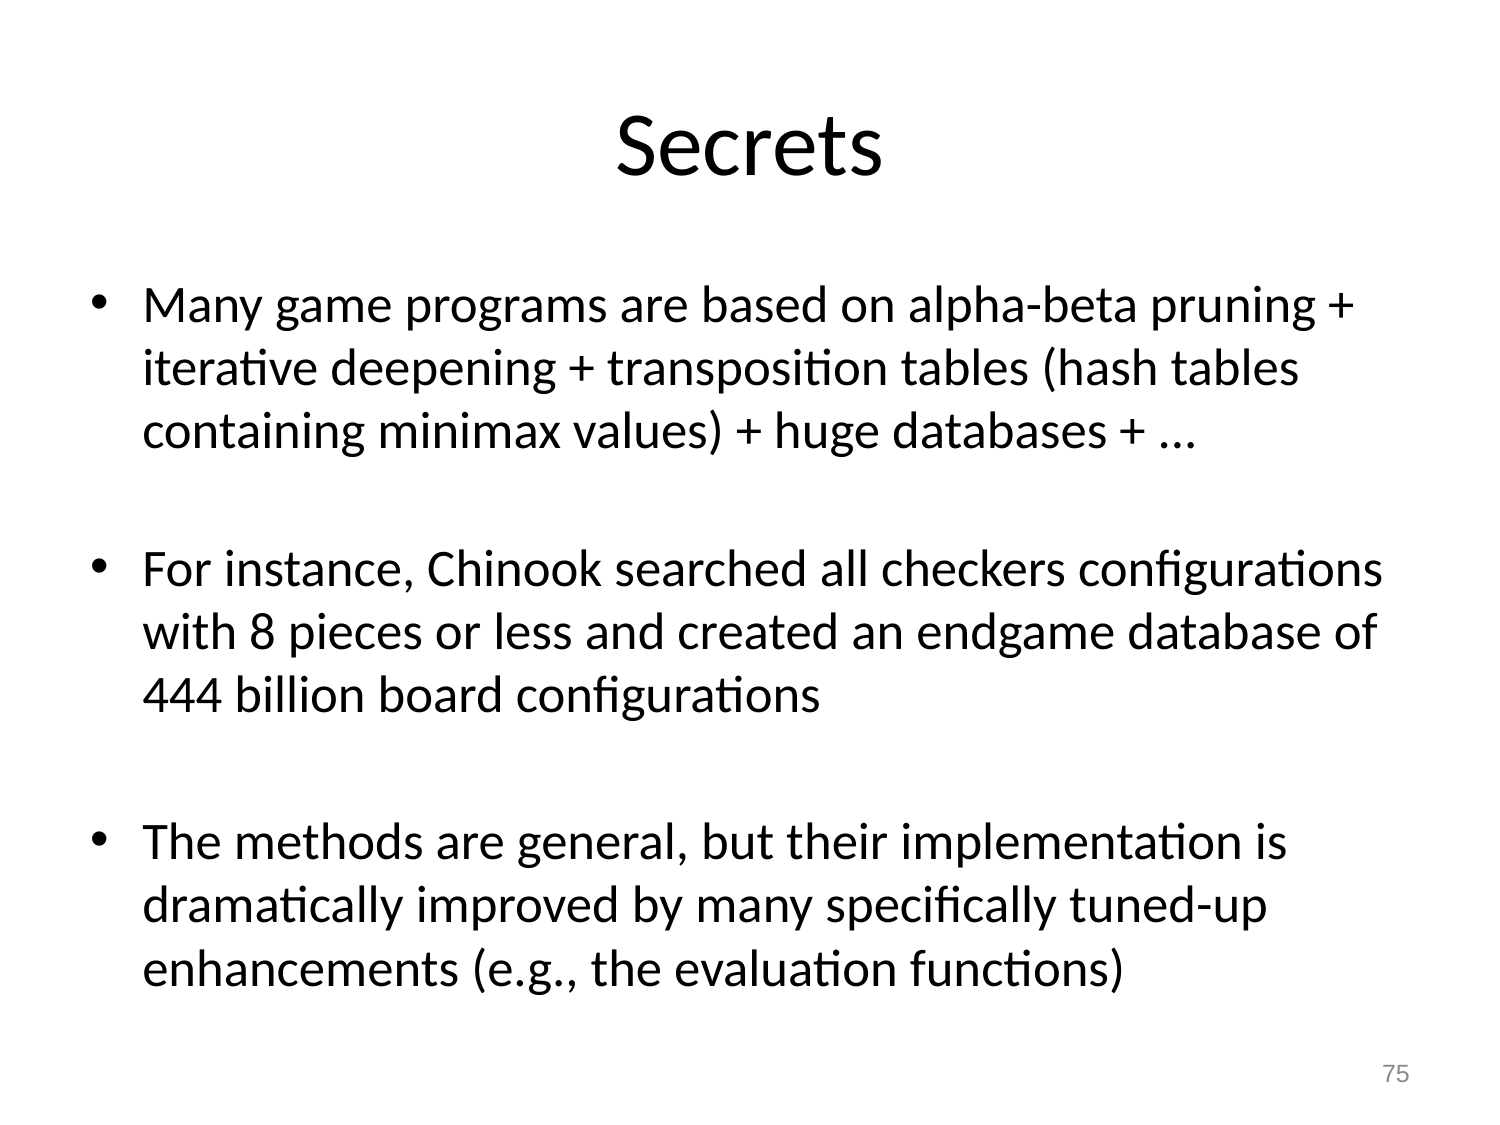

# Secrets
Many game programs are based on alpha-beta pruning + iterative deepening + transposition tables (hash tables containing minimax values) + huge databases + ...
For instance, Chinook searched all checkers configurations with 8 pieces or less and created an endgame database of 444 billion board configurations

The methods are general, but their implementation is dramatically improved by many specifically tuned-up enhancements (e.g., the evaluation functions)
75